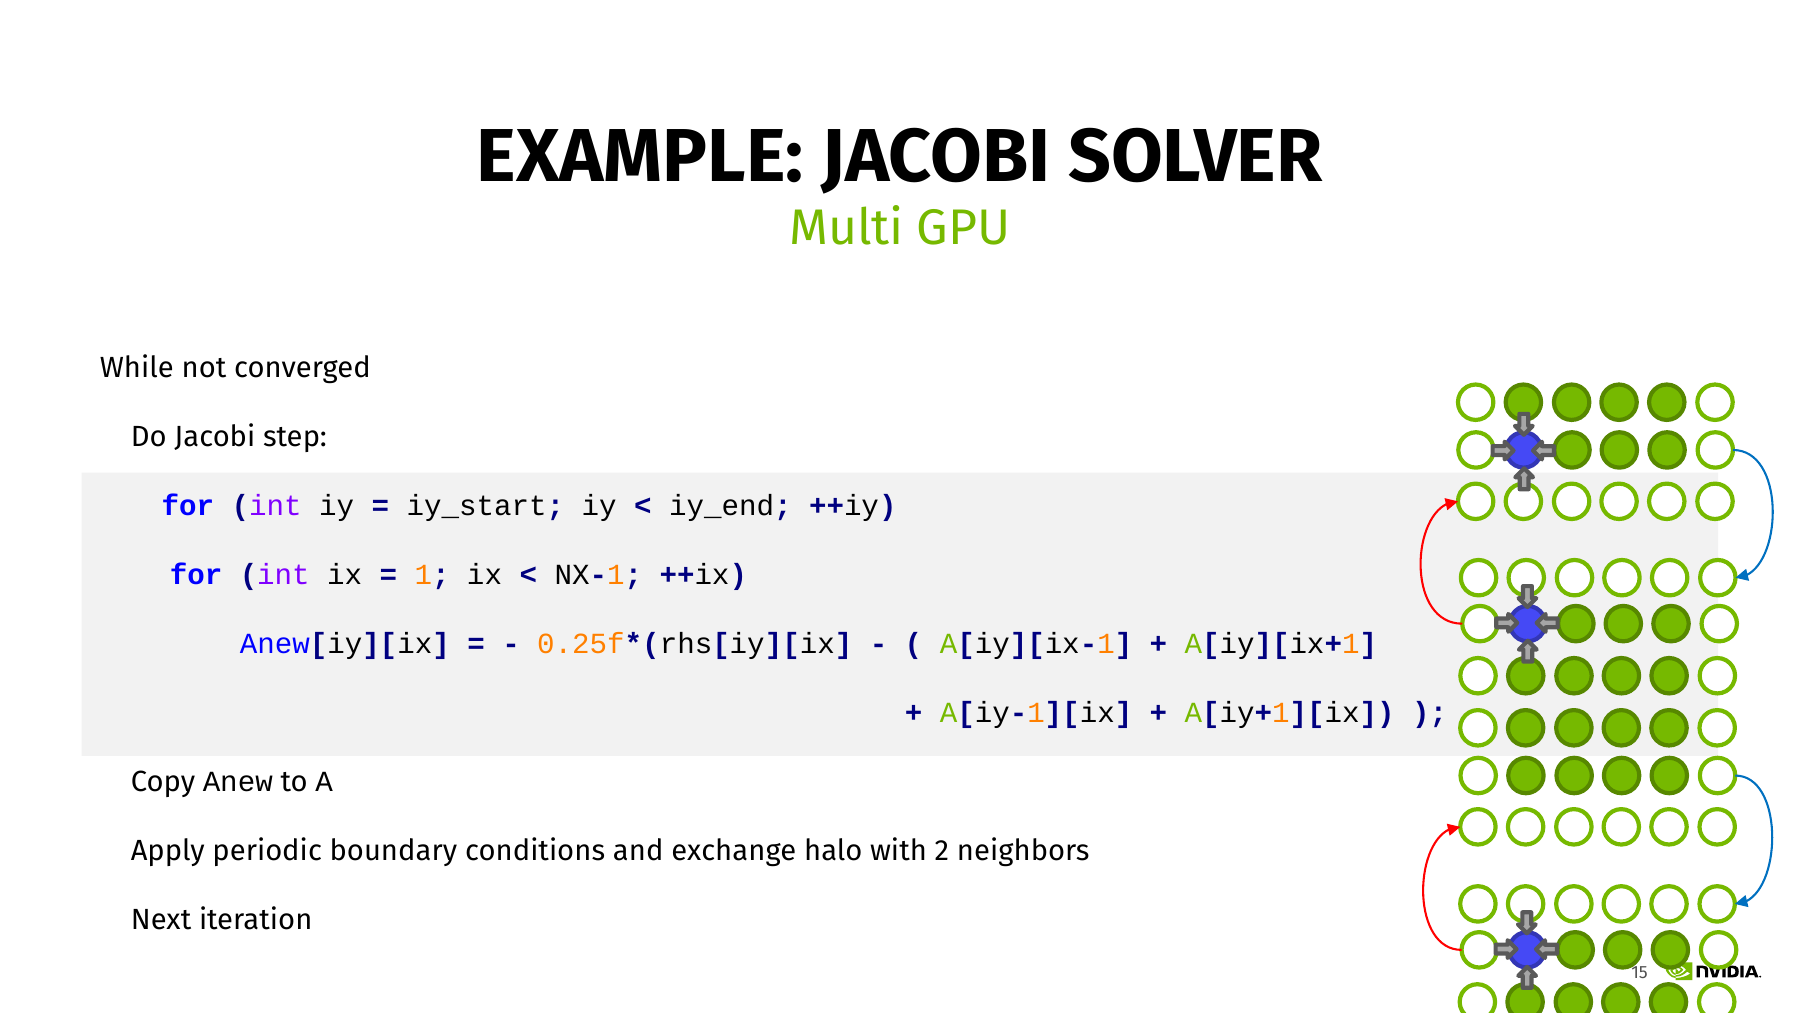

# Example: Jacobi solver
Multi GPU
While not converged
    Do Jacobi step:
        for (int iy = iy_start; iy < iy_end; ++iy)
    for (int ix = 1; ix < NX-1; ++ix)
        Anew[iy][ix] = - 0.25f*(rhs[iy][ix] - ( A[iy][ix-1] + A[iy][ix+1]
                                              + A[iy-1][ix] + A[iy+1][ix]) );
    Copy Anew to A
    Apply periodic boundary conditions and exchange halo with 2 neighbors
    Next iteration